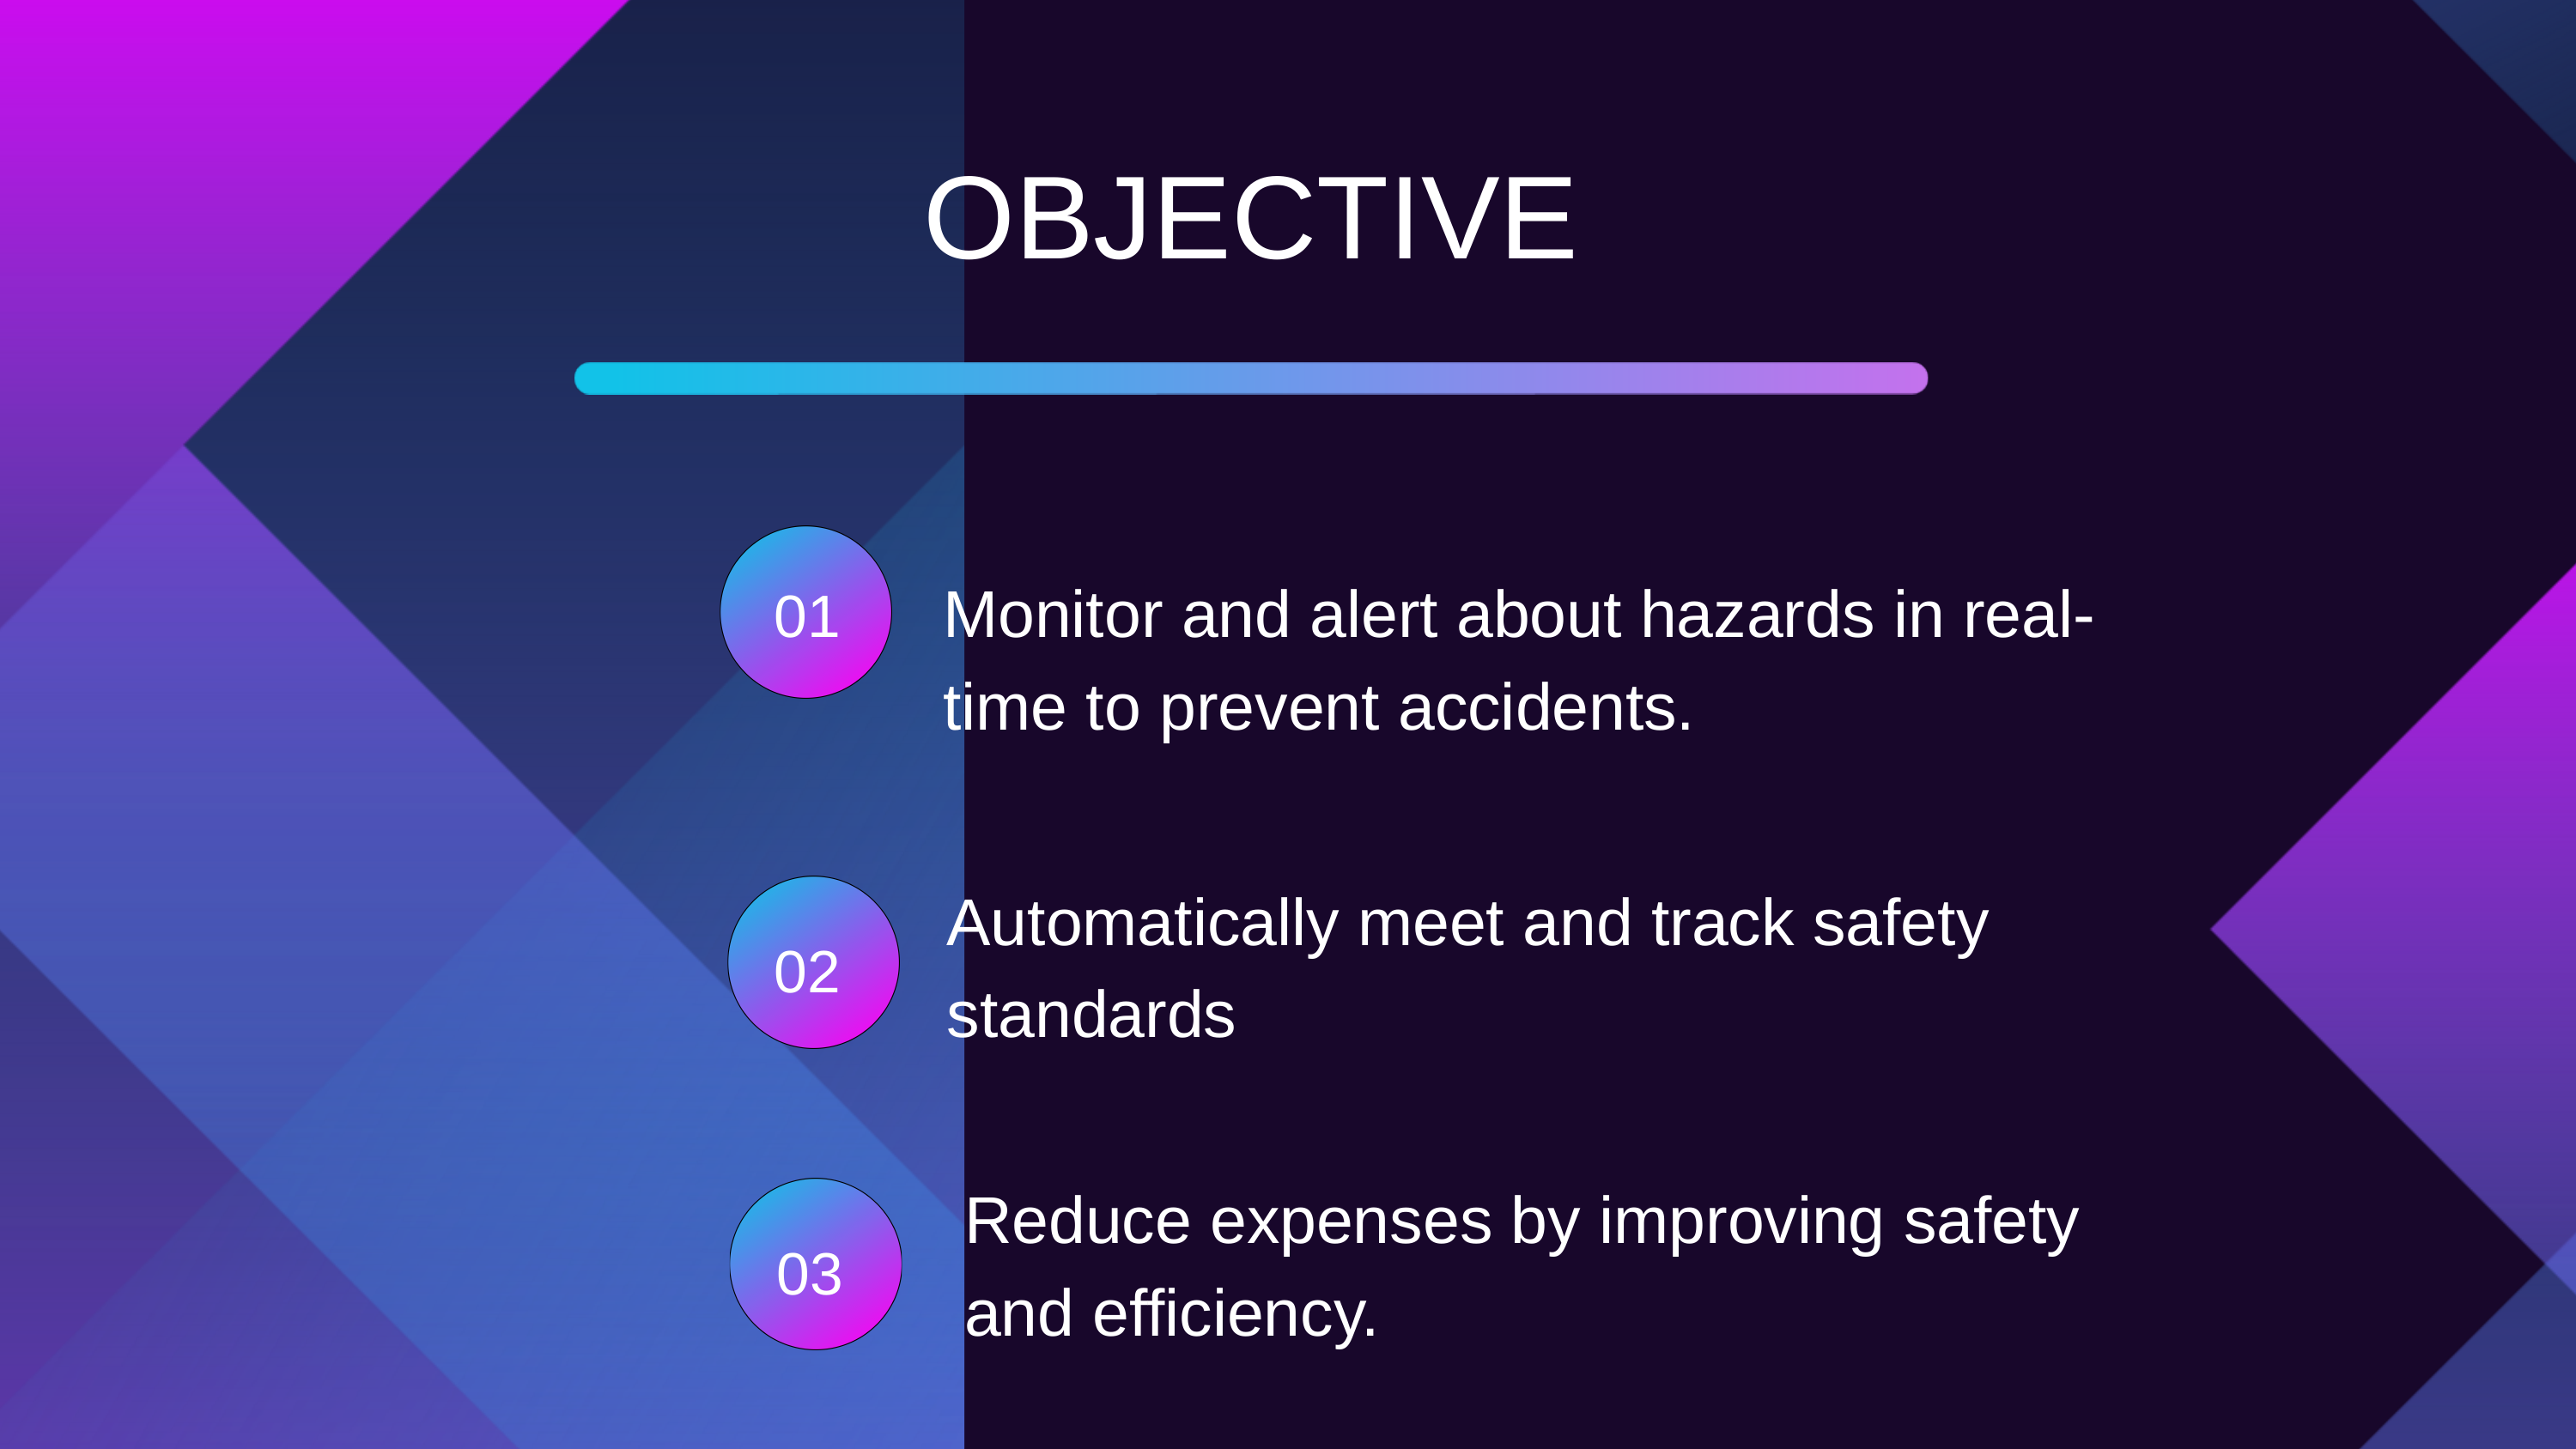

OBJECTIVE

Monitor and alert about hazards in real-time to prevent accidents.

01
Automatically meet and track safety standards

02
Reduce expenses by improving safety and efficiency.

03